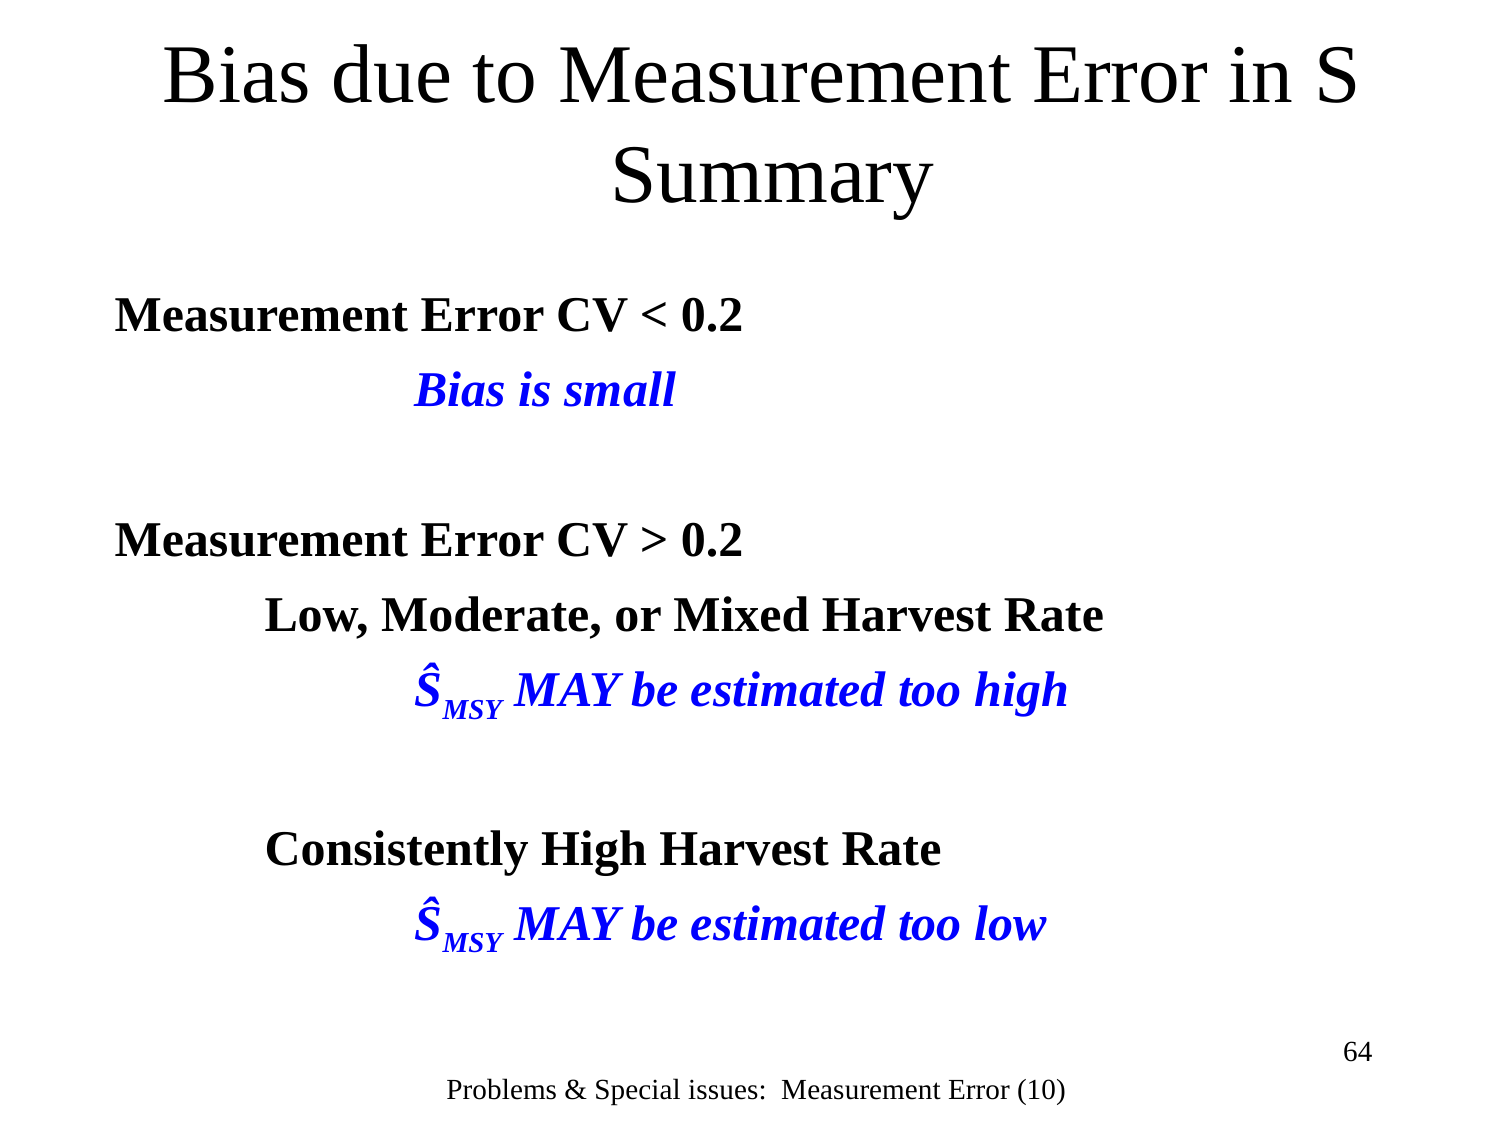

Bias due to Measurement Error in S
 Summary
Measurement Error CV < 0.2
		Bias is small

Measurement Error CV > 0.2
	Low, Moderate, or Mixed Harvest Rate
		ŜMSY MAY be estimated too high

	Consistently High Harvest Rate
		ŜMSY MAY be estimated too low

64
Problems & Special issues:  Measurement Error (10)